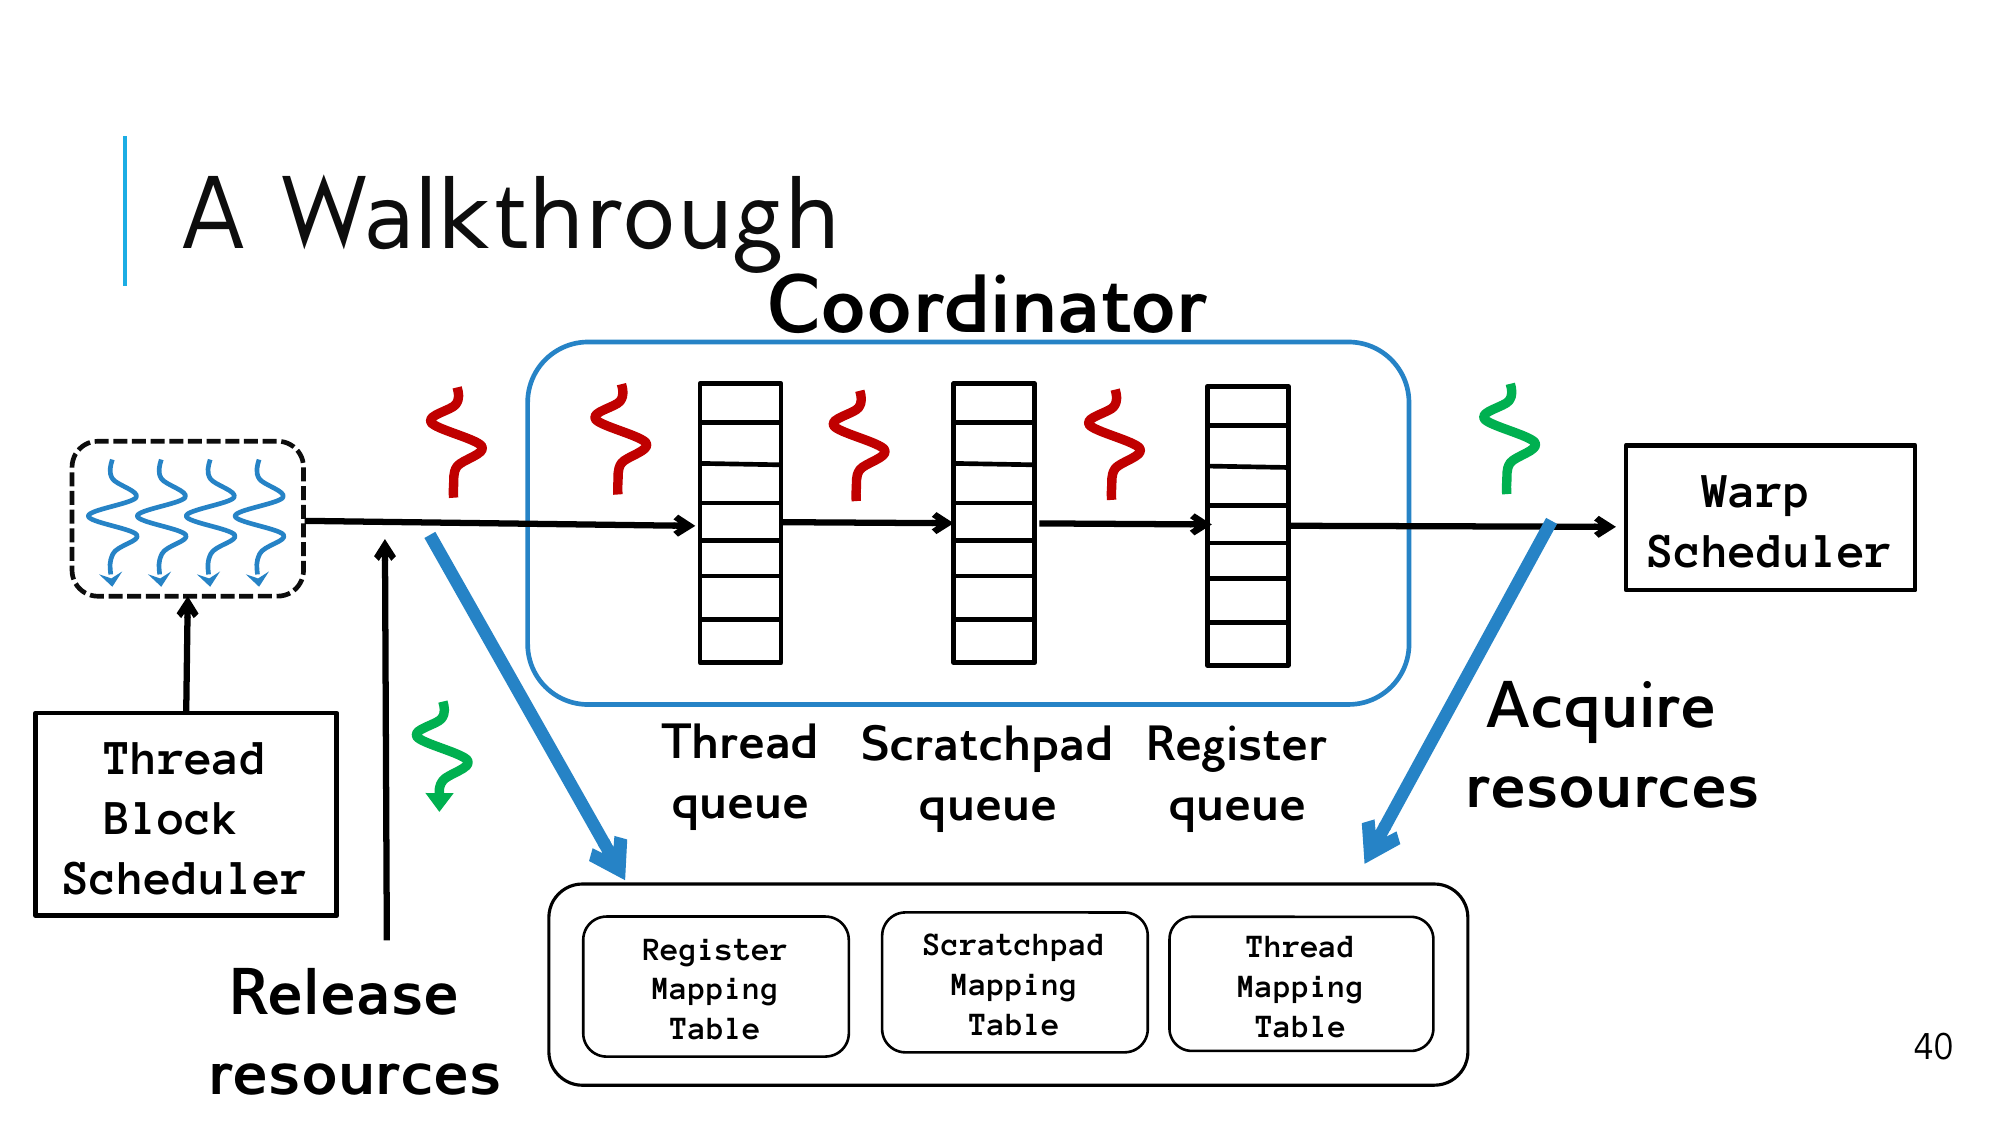

# A Walkthrough
Coordinator

Warp
Scheduler
Acquire
resources

Thread
queue
Scratchpad
queue
Register
queue
Thread
Block
Scheduler

Scratchpad Mapping Table
Register Mapping Table
Thread Mapping Table
Release
resources
40